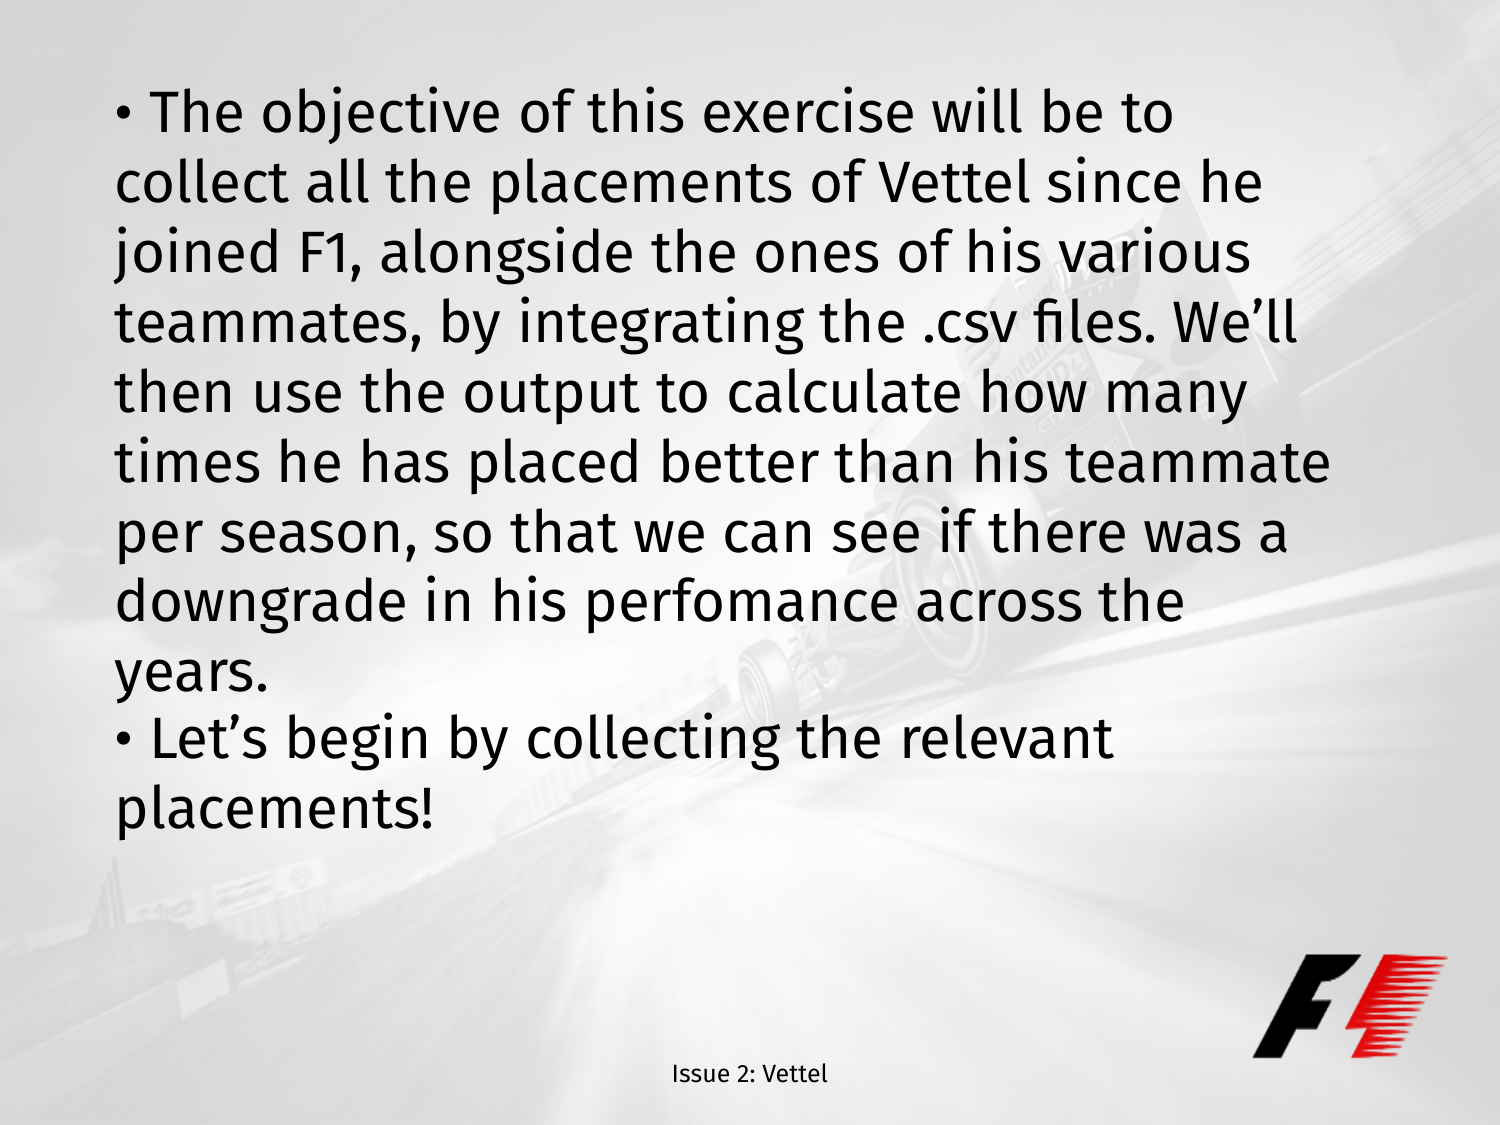

• The objective of this exercise will be to collect all the placements of Vettel since he joined F1, alongside the ones of his various teammates, by integrating the .csv files. We’ll then use the output to calculate how many times he has placed better than his teammate per season, so that we can see if there was a downgrade in his perfomance across the years.
• Let’s begin by collecting the relevant placements!
Issue 2: Vettel